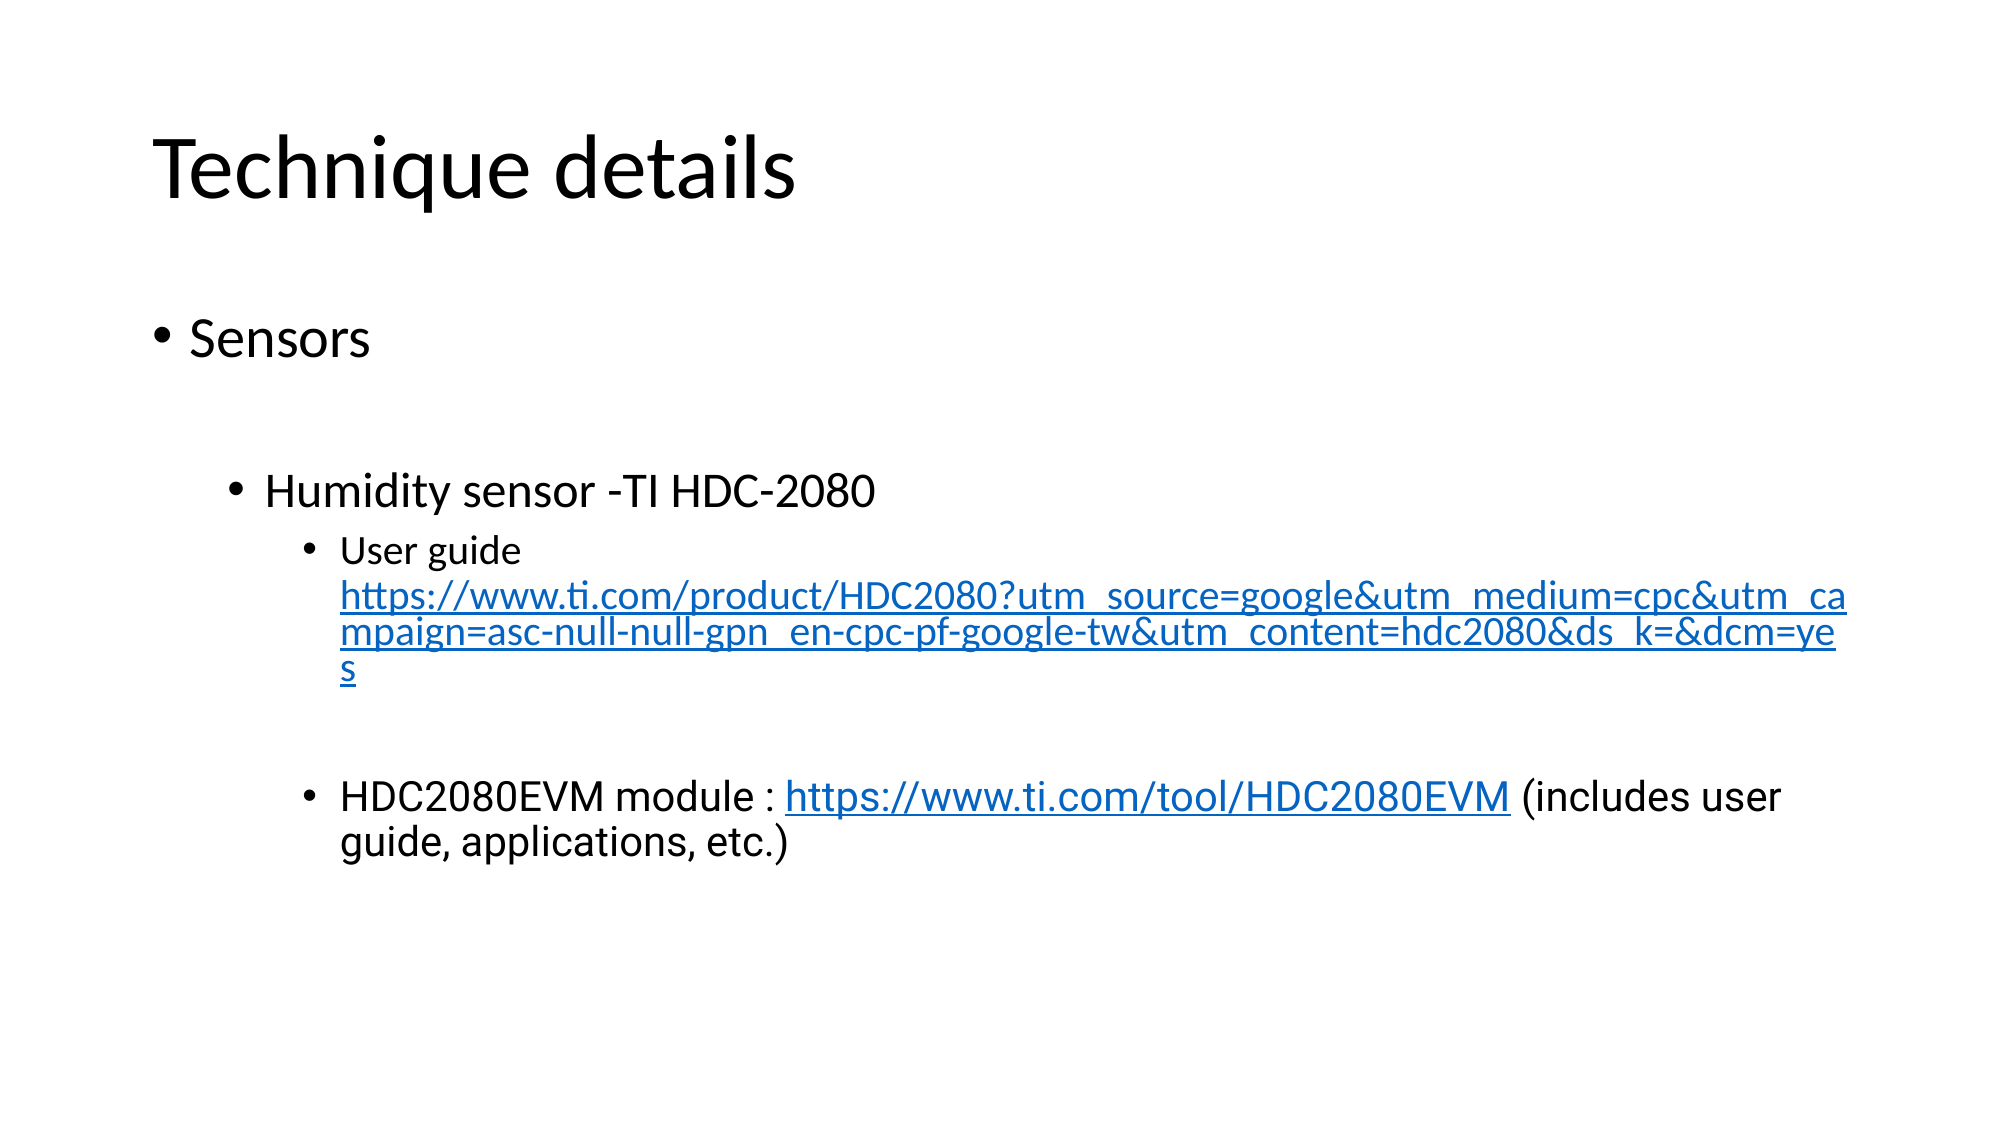

# Technique details
Sensors

Humidity sensor -TI HDC-2080
User guide https://www.ti.com/product/HDC2080?utm_source=google&utm_medium=cpc&utm_campaign=asc-null-null-gpn_en-cpc-pf-google-tw&utm_content=hdc2080&ds_k=&dcm=yes

HDC2080EVM module : https://www.ti.com/tool/HDC2080EVM (includes user guide, applications, etc.)